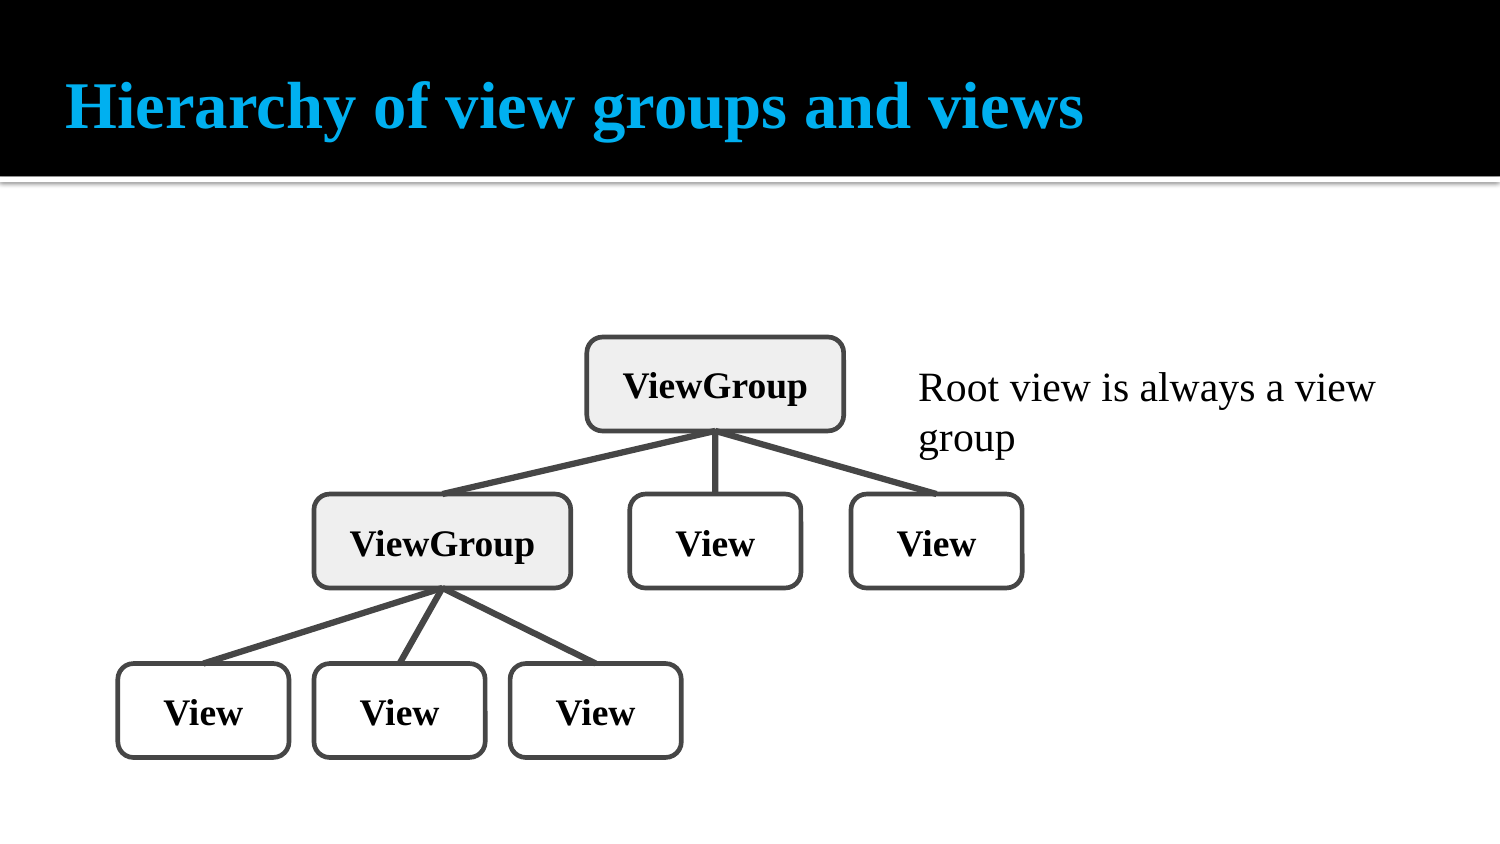

# Hierarchy of view groups and views
ViewGroup
Root view is always a view group
ViewGroup
View
View
View
View
View